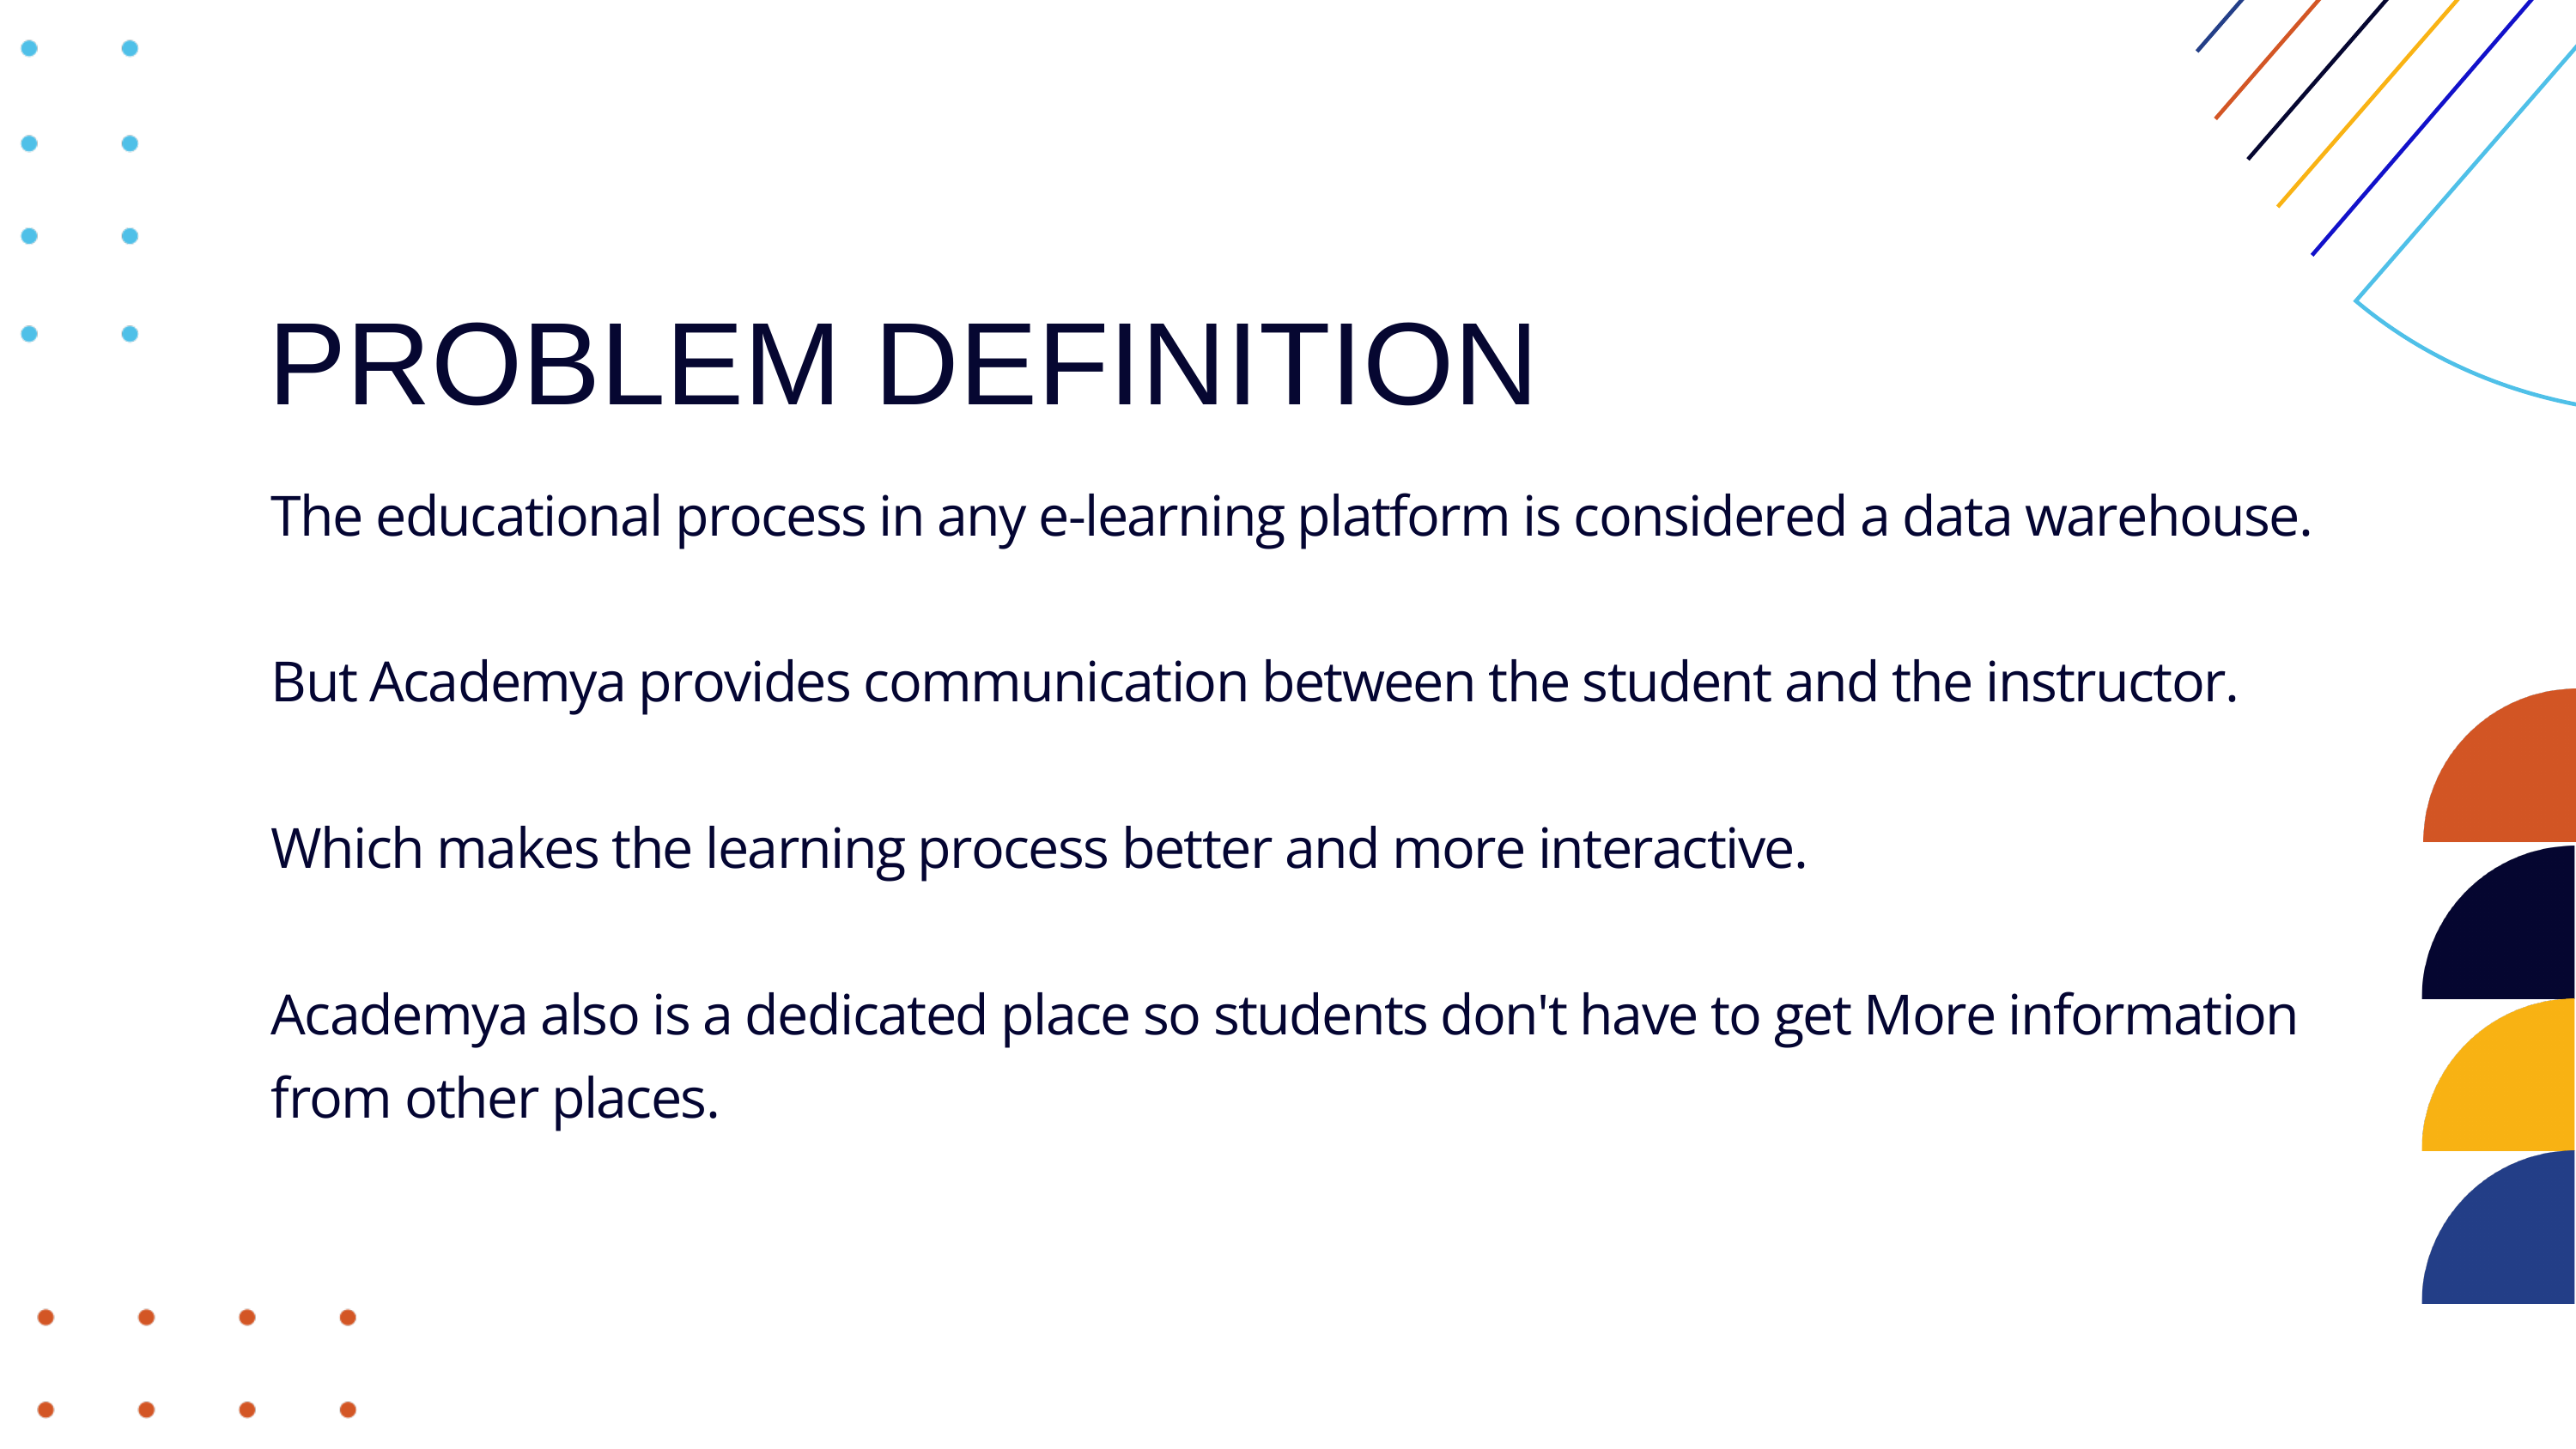

PROBLEM DEFINITION
The educational process in any e-learning platform is considered a data warehouse.

But Academya provides communication between the student and the instructor.

Which makes the learning process better and more interactive.

Academya also is a dedicated place so students don't have to get More information from other places.